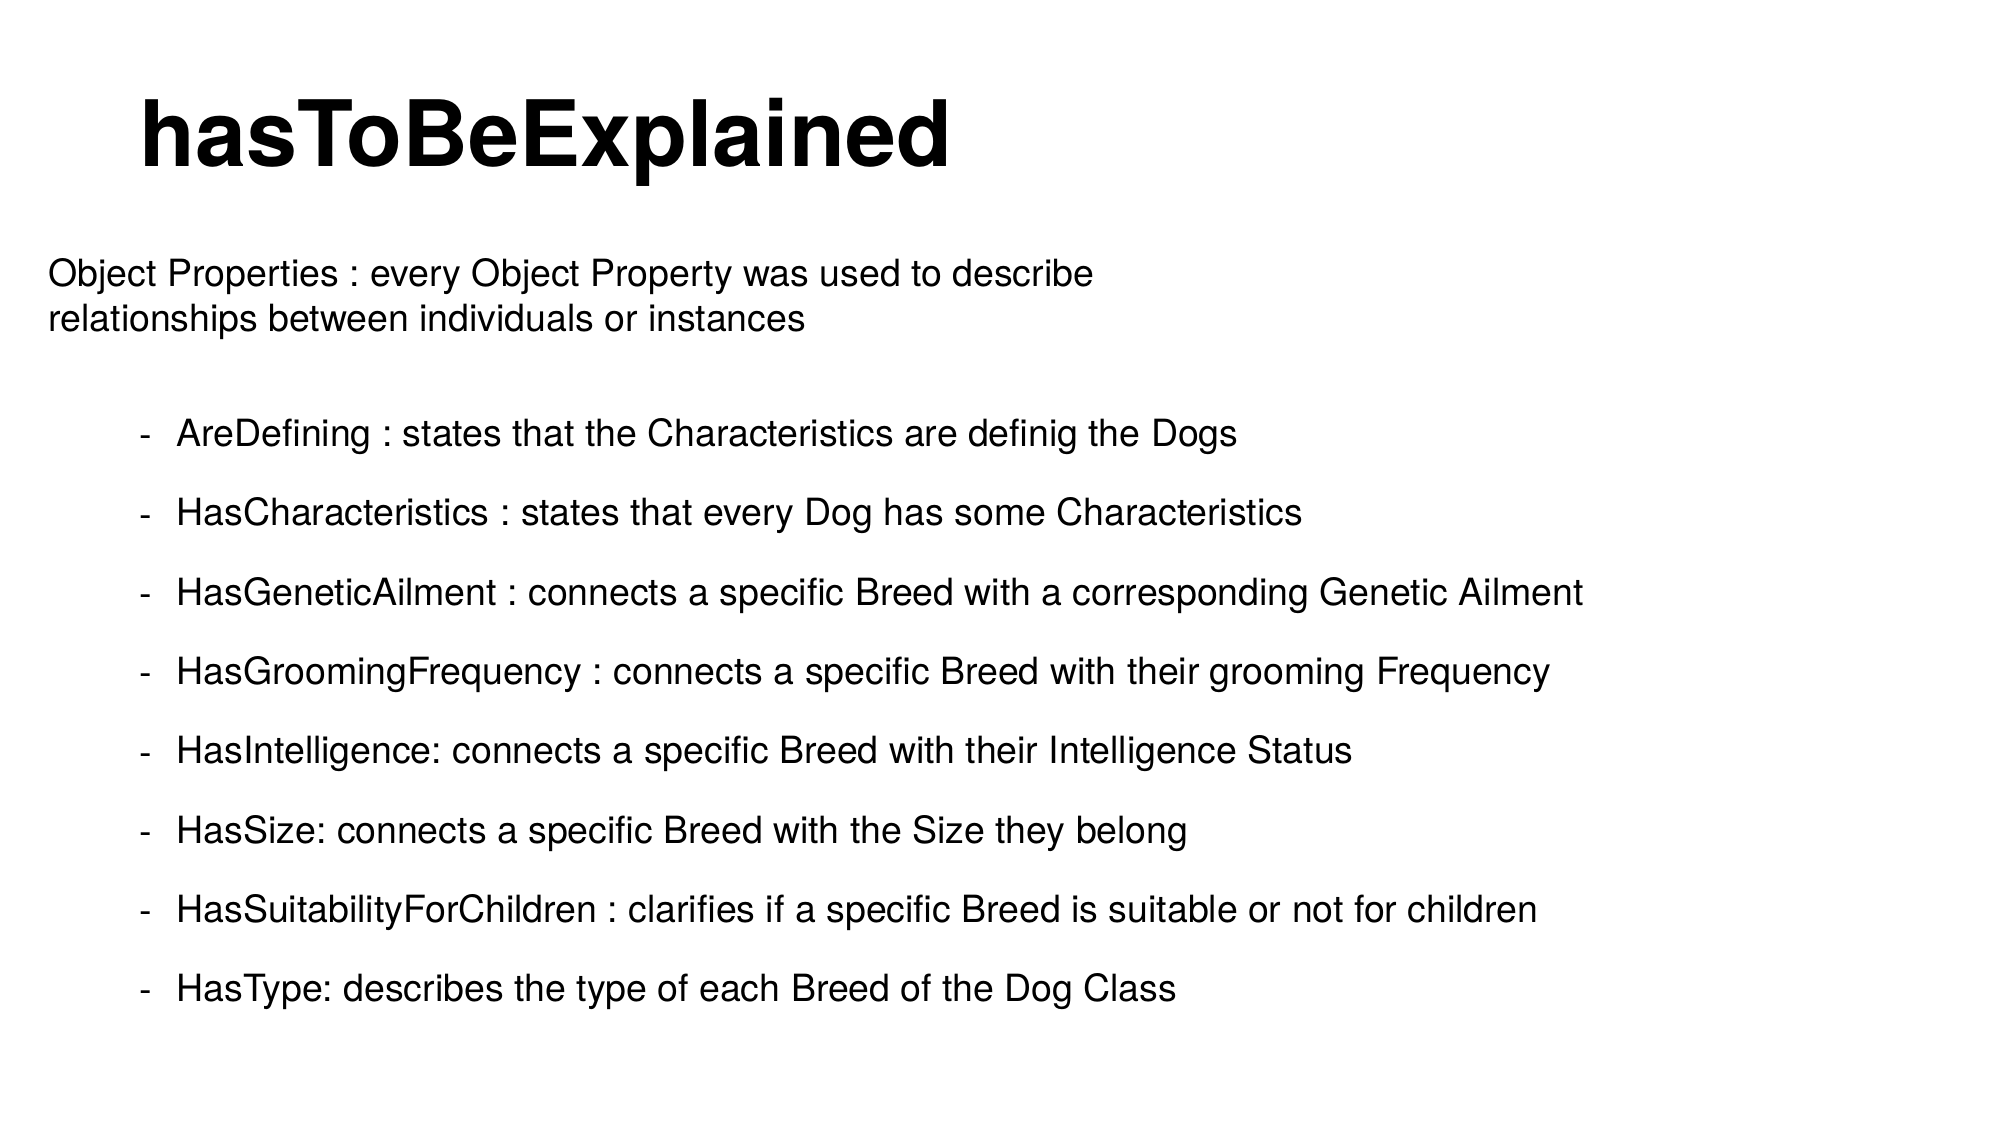

# hasToBeExplained
|  |
| --- |
Object Properties : every Object Property was used to describe relationships between individuals or instances
AreDefining : states that the Characteristics are definig the Dogs
HasCharacteristics : states that every Dog has some Characteristics
HasGeneticAilment : connects a specific Breed with a corresponding Genetic Ailment
HasGroomingFrequency : connects a specific Breed with their grooming Frequency
HasIntelligence: connects a specific Breed with their Intelligence Status
HasSize: connects a specific Breed with the Size they belong
HasSuitabilityForChildren : clarifies if a specific Breed is suitable or not for children
HasType: describes the type of each Breed of the Dog Class